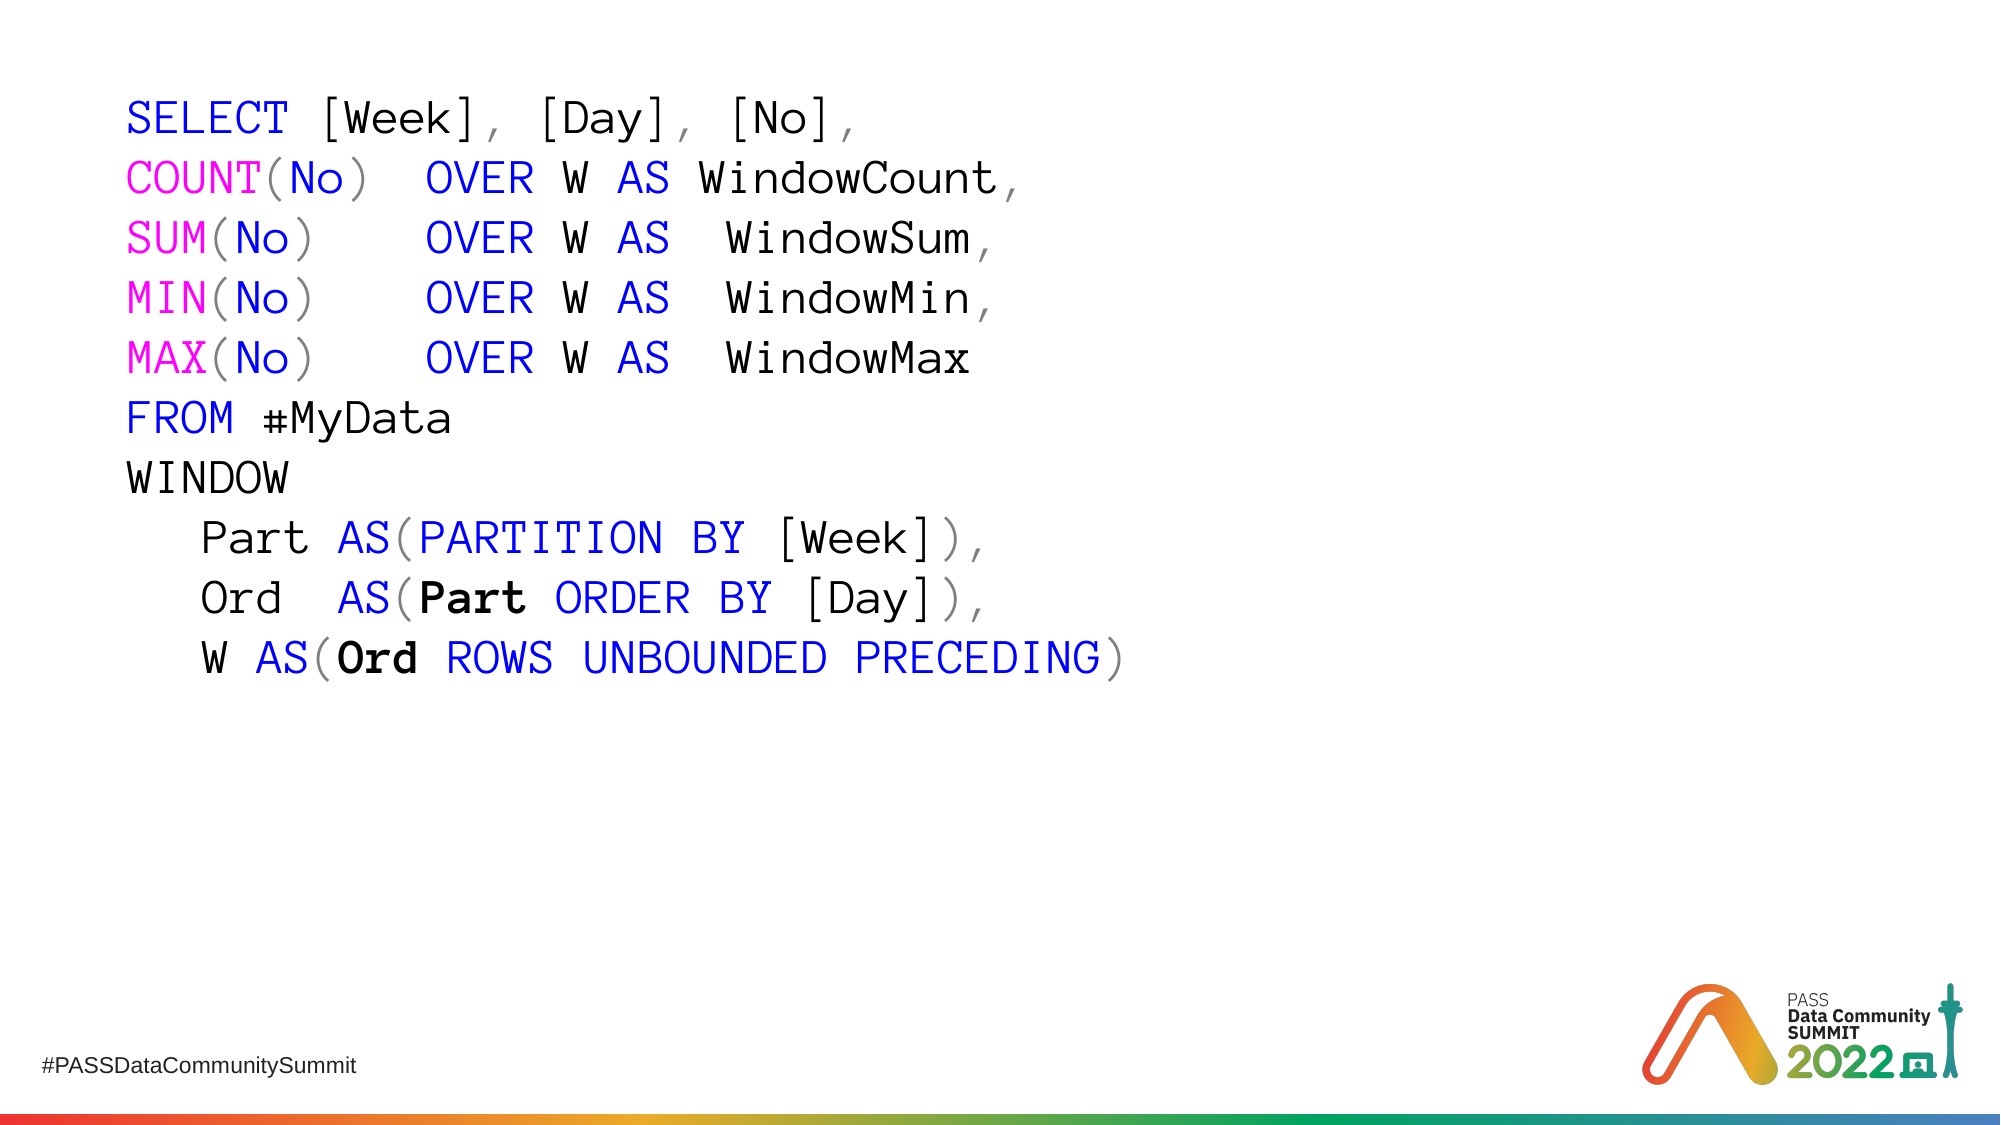

SELECT [Week], [Day], [No],
COUNT(No)	OVER W AS WindowCount,
SUM(No)	OVER W AS  WindowSum,
MIN(No)	OVER W AS  WindowMin,
MAX(No)	OVER W AS  WindowMax
FROM #MyData
WINDOW
Part AS(PARTITION BY [Week]),
Ord  AS(Part ORDER BY [Day]),
W AS(Ord ROWS UNBOUNDED PRECEDING)